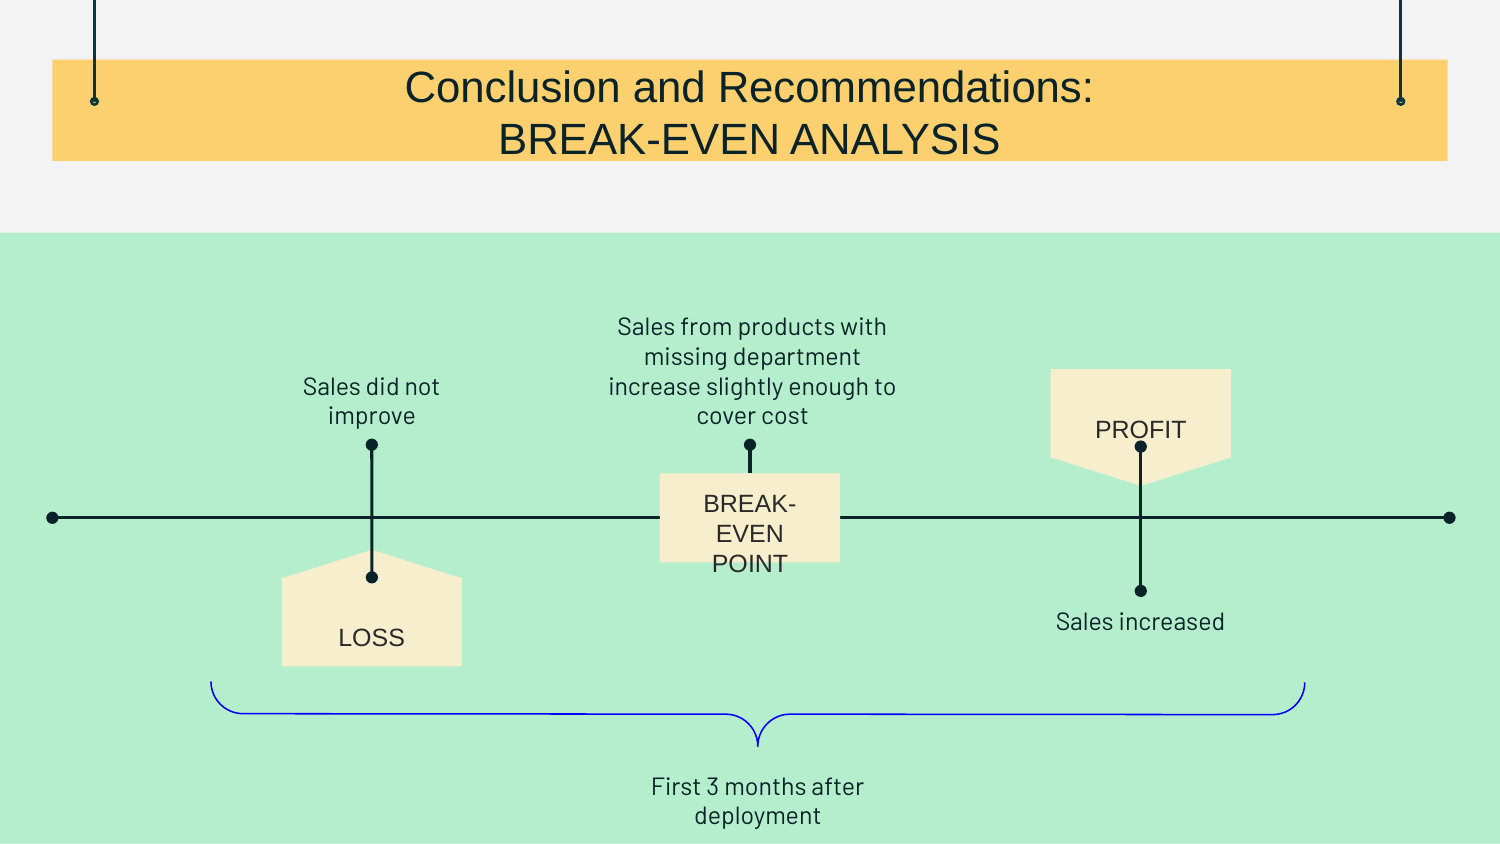

# Conclusion and Recommendations:
BREAK-EVEN ANALYSIS

Sales did not improve
Sales from products with missing department increase slightly enough to cover cost
PROFIT

BREAK-EVEN POINT

LOSS
Sales increased
First 3 months after deployment